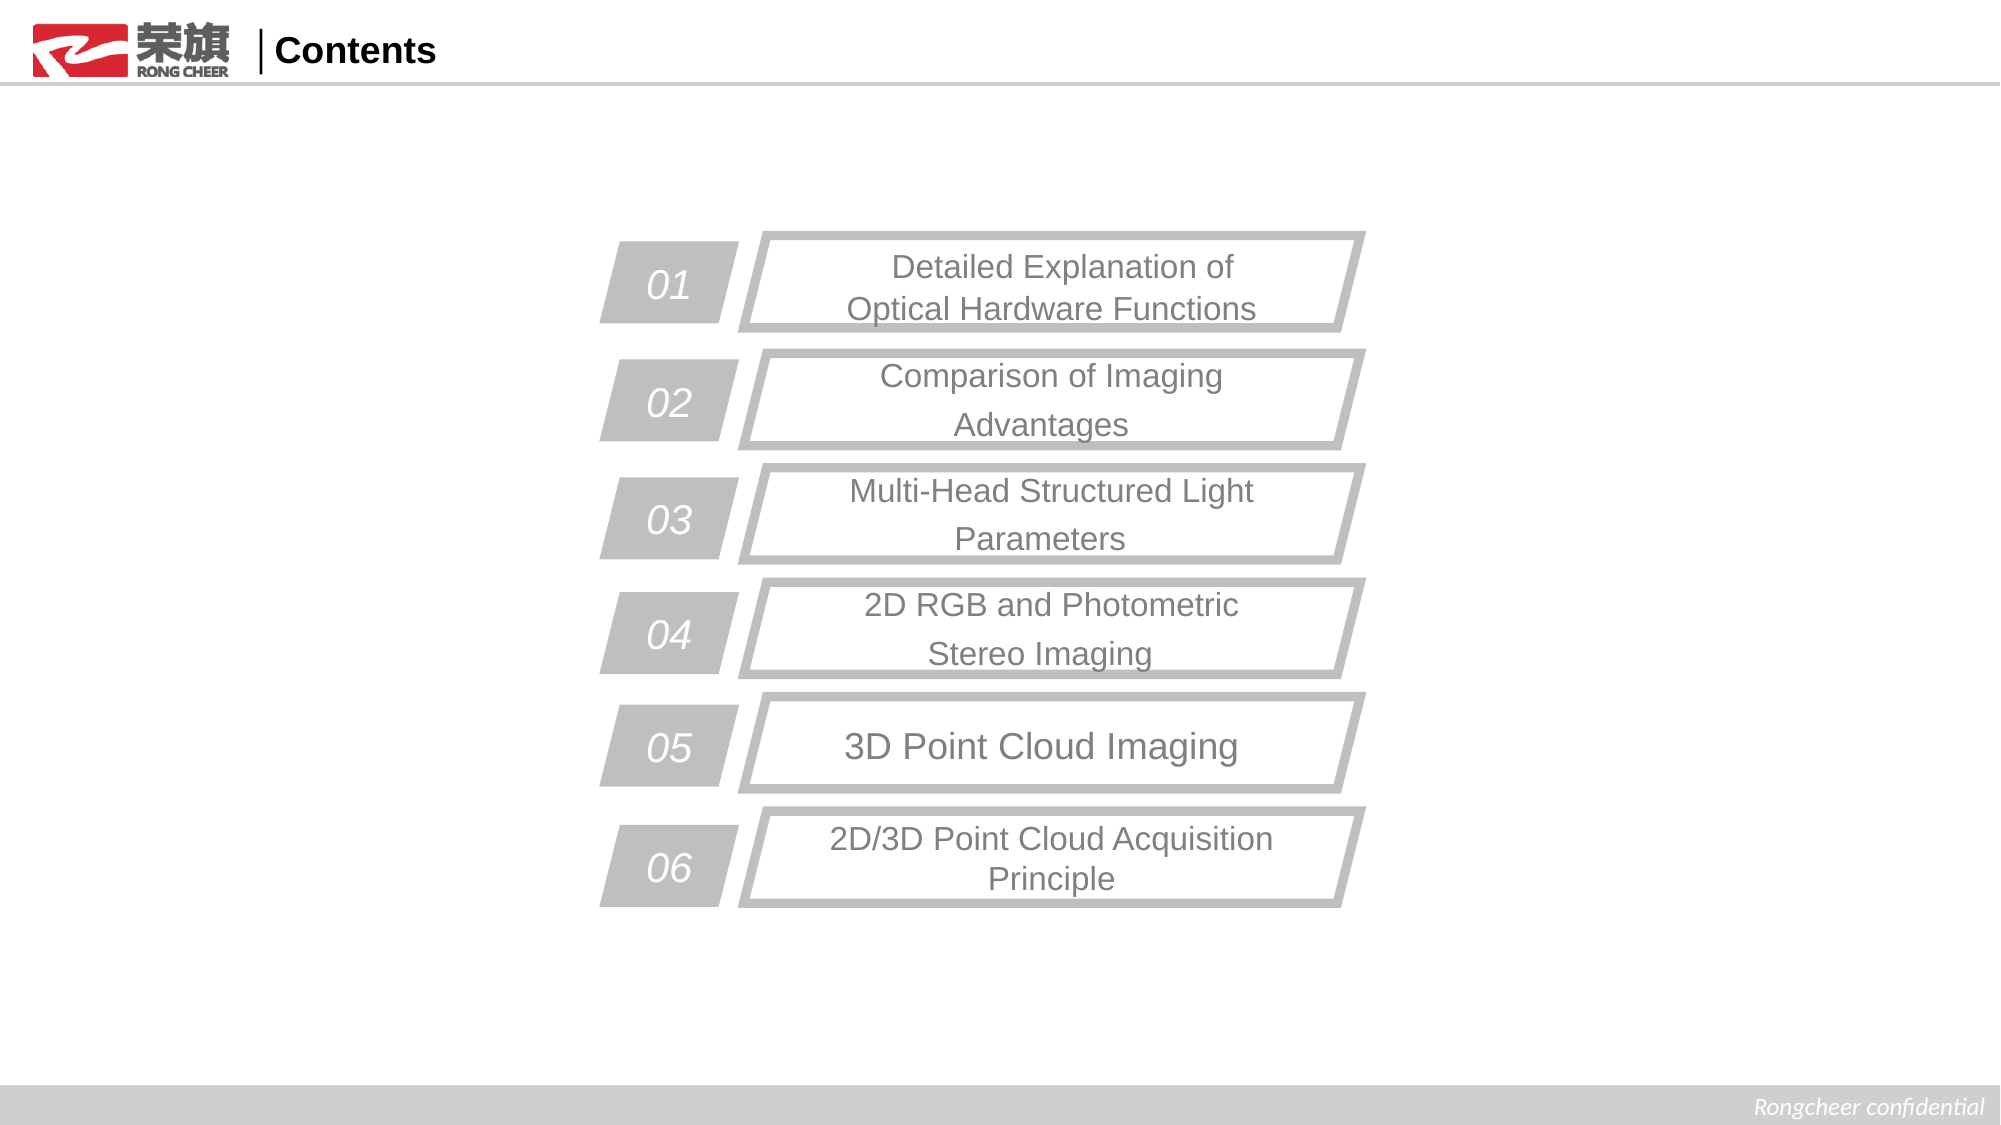

│Contents
  Detailed Explanation of Optical Hardware Functions
01
Comparison of Imaging Advantages
02
Multi-Head Structured Light Parameters
03
2D RGB and Photometric Stereo Imaging
04
3D Point Cloud Imaging
05
2D/3D Point Cloud Acquisition Principle
06
2